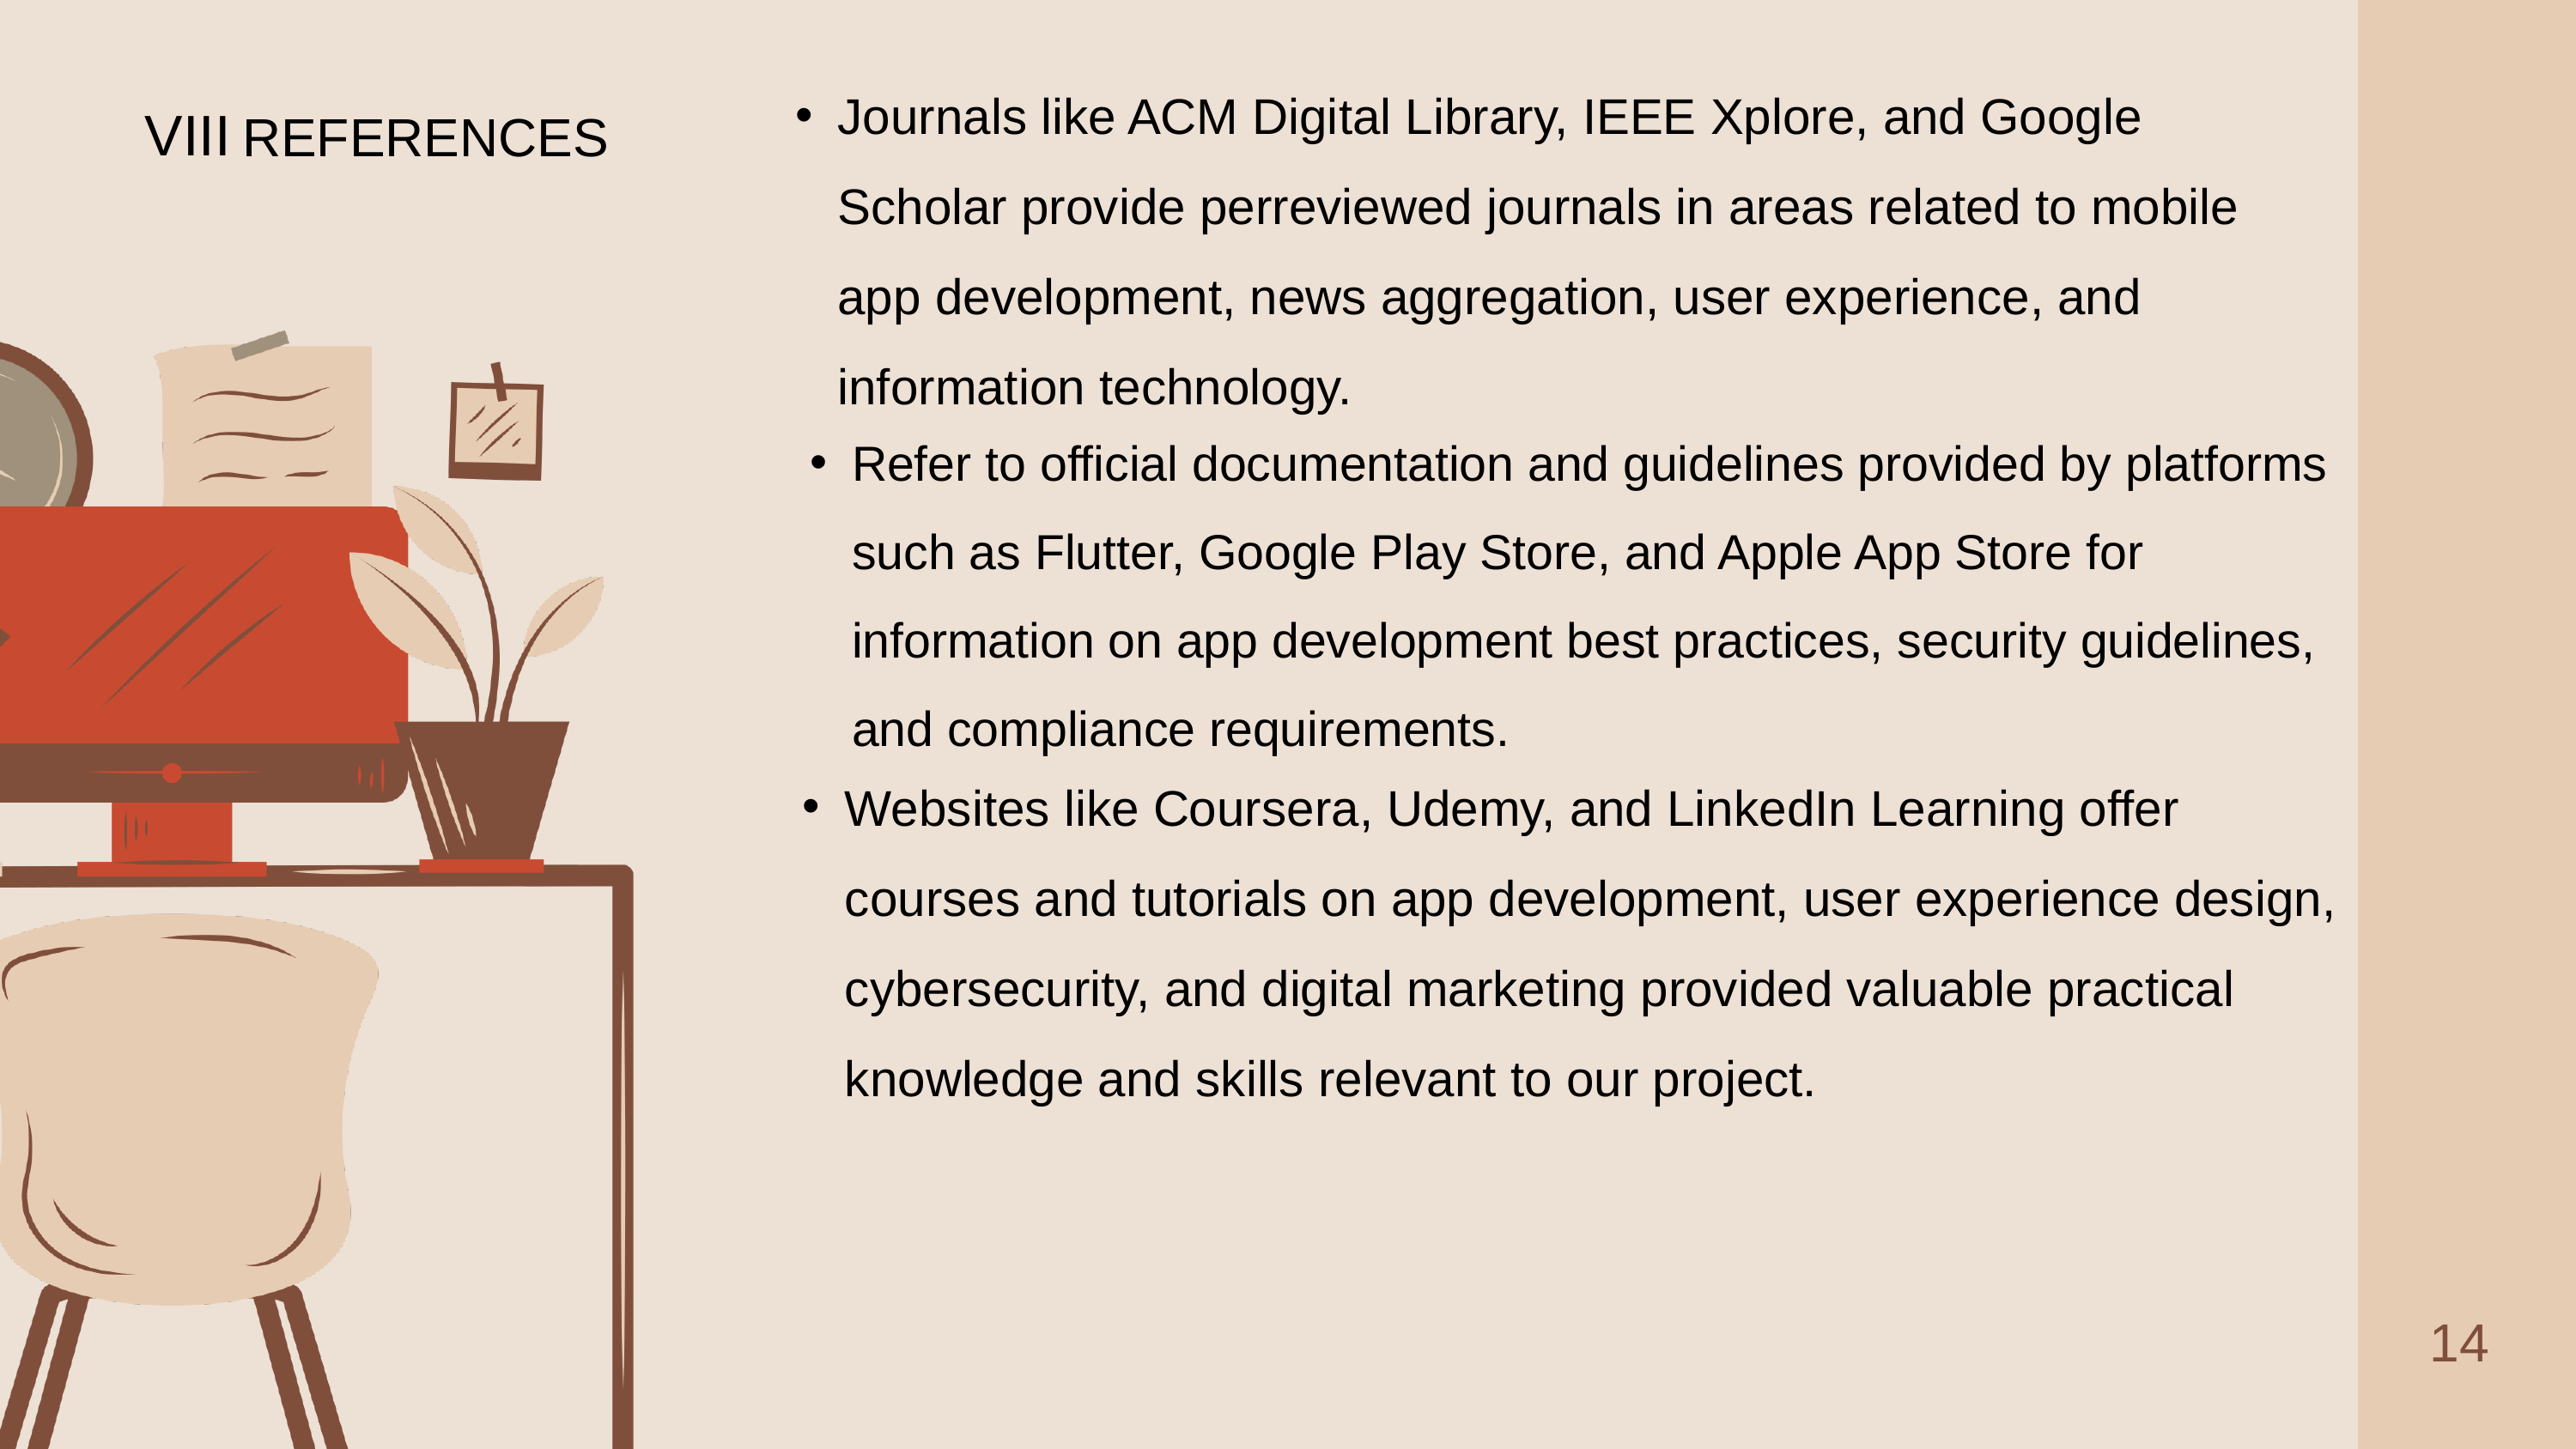

Journals like ACM Digital Library, IEEE Xplore, and Google Scholar provide perreviewed journals in areas related to mobile app development, news aggregation, user experience, and information technology.
VIII
REFERENCES

Refer to official documentation and guidelines provided by platforms such as Flutter, Google Play Store, and Apple App Store for information on app development best practices, security guidelines, and compliance requirements.
Websites like Coursera, Udemy, and LinkedIn Learning offer courses and tutorials on app development, user experience design, cybersecurity, and digital marketing provided valuable practical knowledge and skills relevant to our project.
14
2